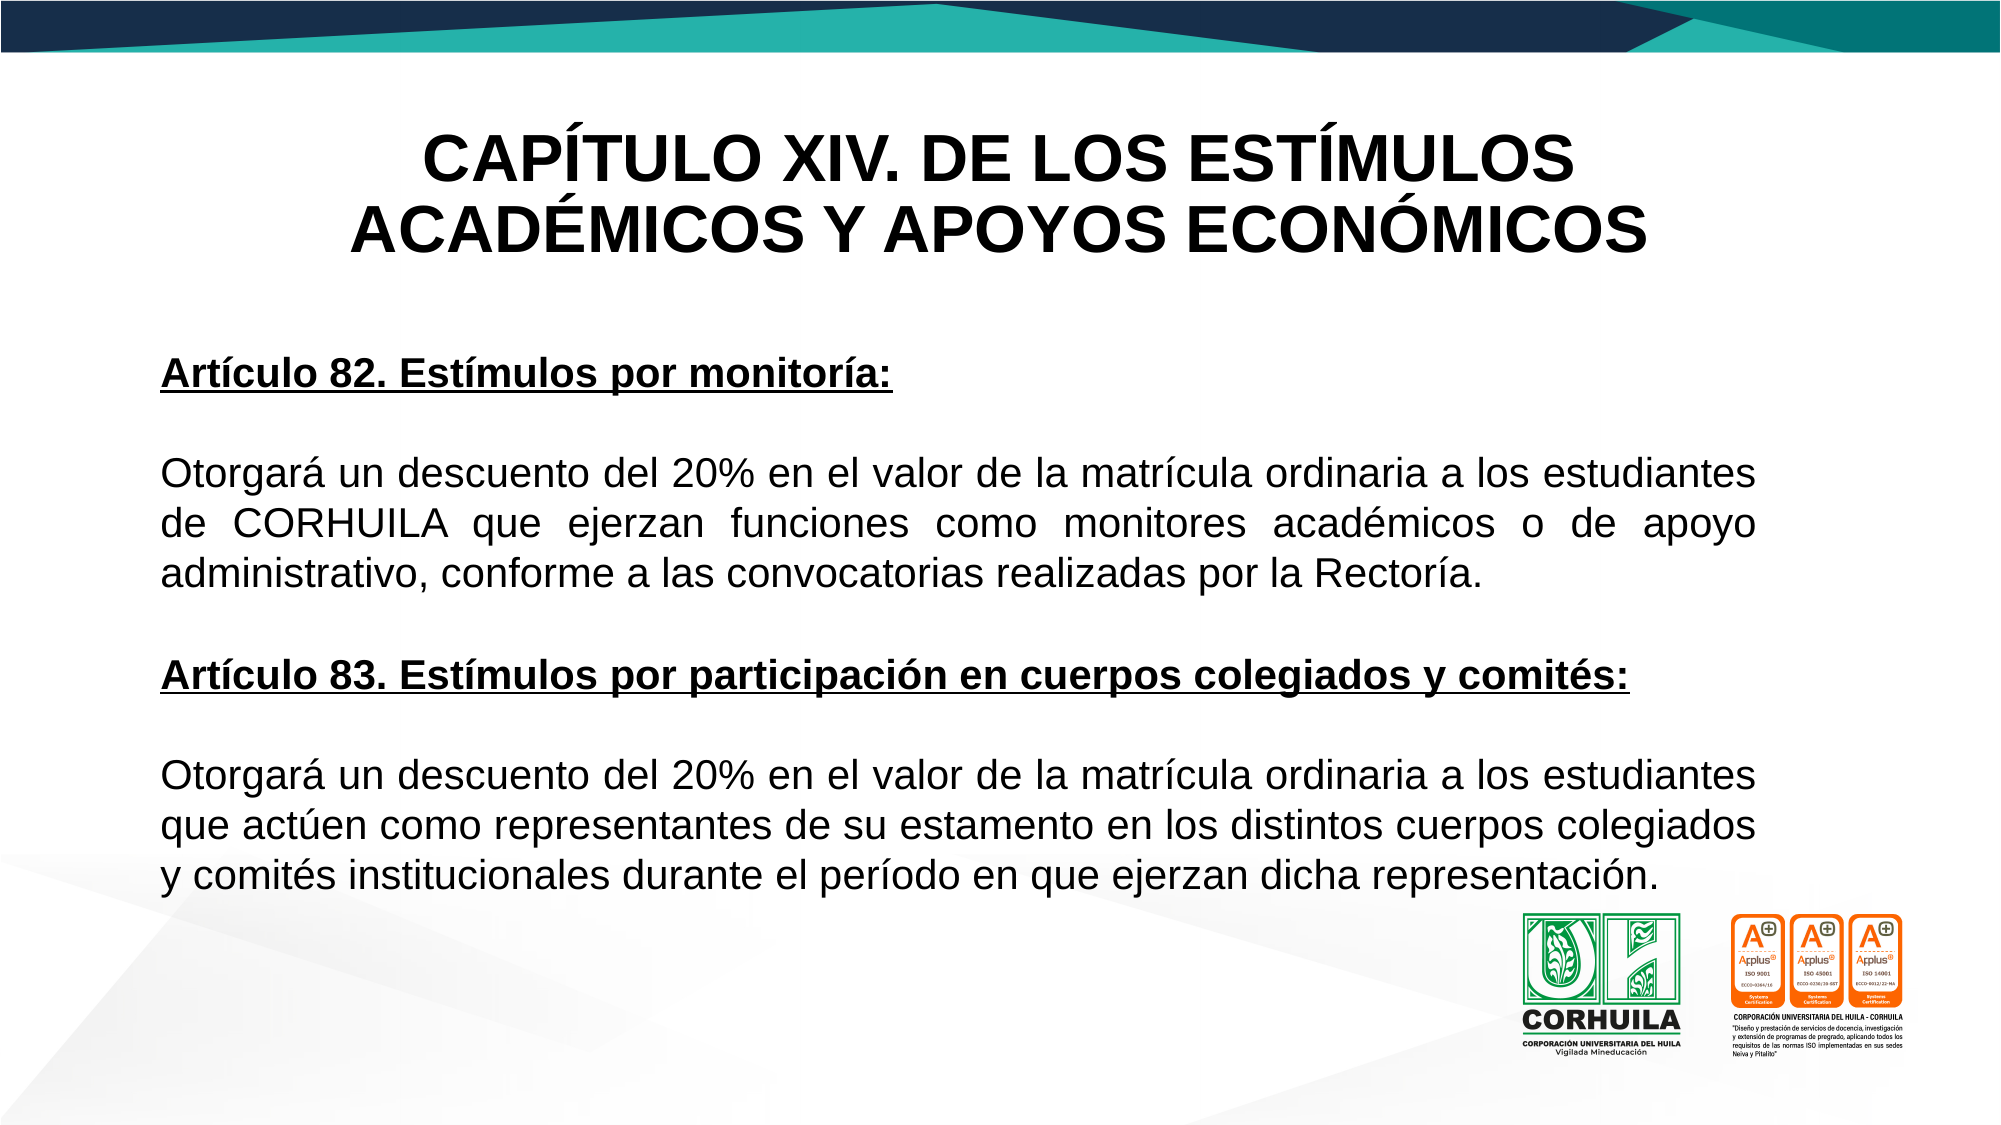

CAPÍTULO XIV. DE LOS ESTÍMULOS ACADÉMICOS Y APOYOS ECONÓMICOS
Artículo 82. Estímulos por monitoría:

Otorgará un descuento del 20% en el valor de la matrícula ordinaria a los estudiantes de CORHUILA que ejerzan funciones como monitores académicos o de apoyo administrativo, conforme a las convocatorias realizadas por la Rectoría.
Artículo 83. Estímulos por participación en cuerpos colegiados y comités:

Otorgará un descuento del 20% en el valor de la matrícula ordinaria a los estudiantes que actúen como representantes de su estamento en los distintos cuerpos colegiados y comités institucionales durante el período en que ejerzan dicha representación.